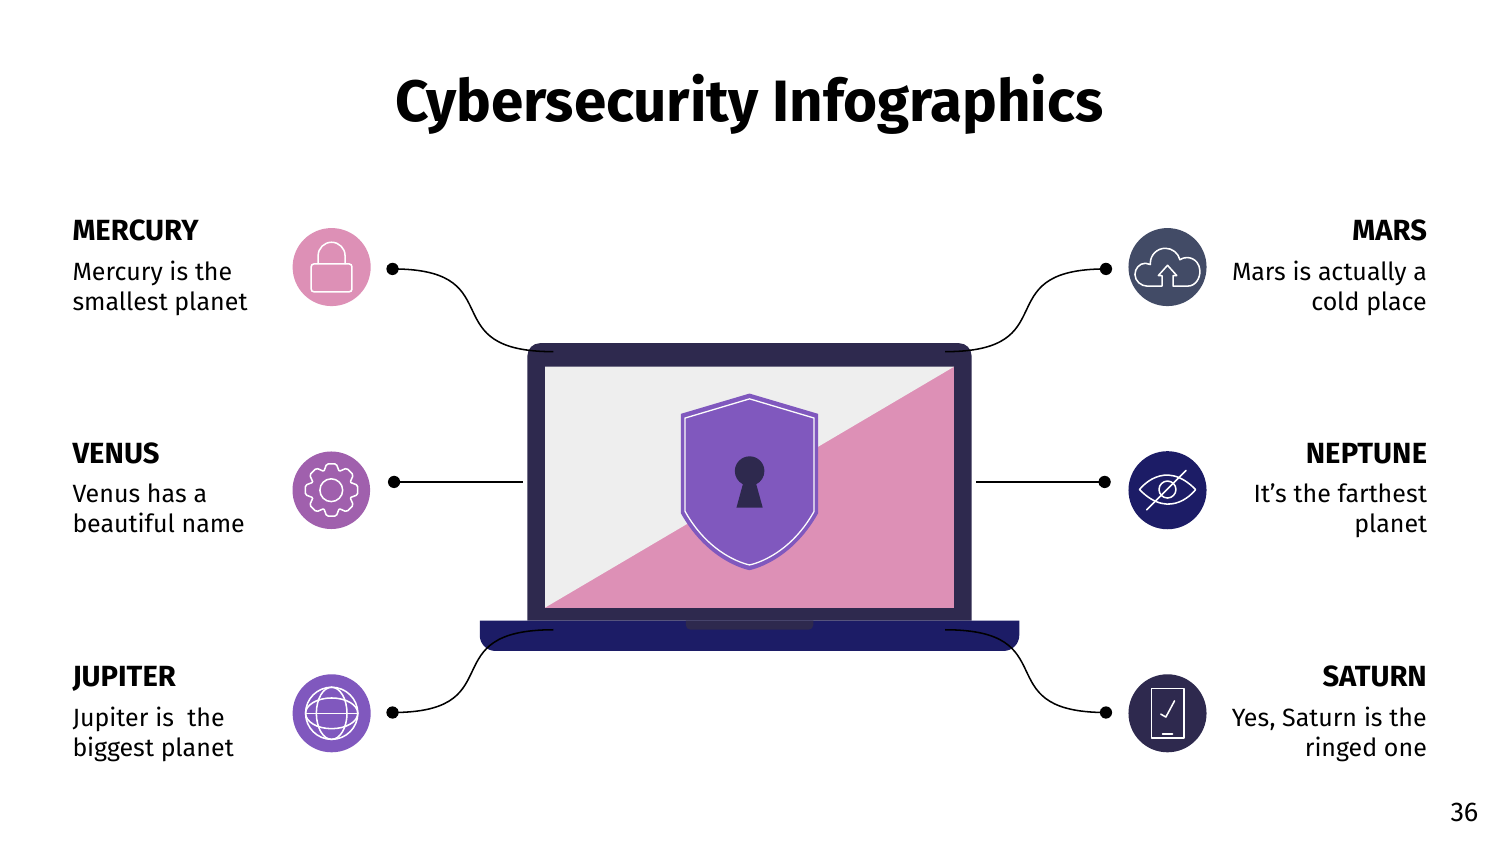

# Cybersecurity Infographics
MERCURY
Mercury is the smallest planet
MARS
Mars is actually a cold place

VENUS
Venus has a beautiful name
NEPTUNE
It’s the farthest planet

SATURN
Yes, Saturn is the ringed one
JUPITER
Jupiter is  the biggest planet
36